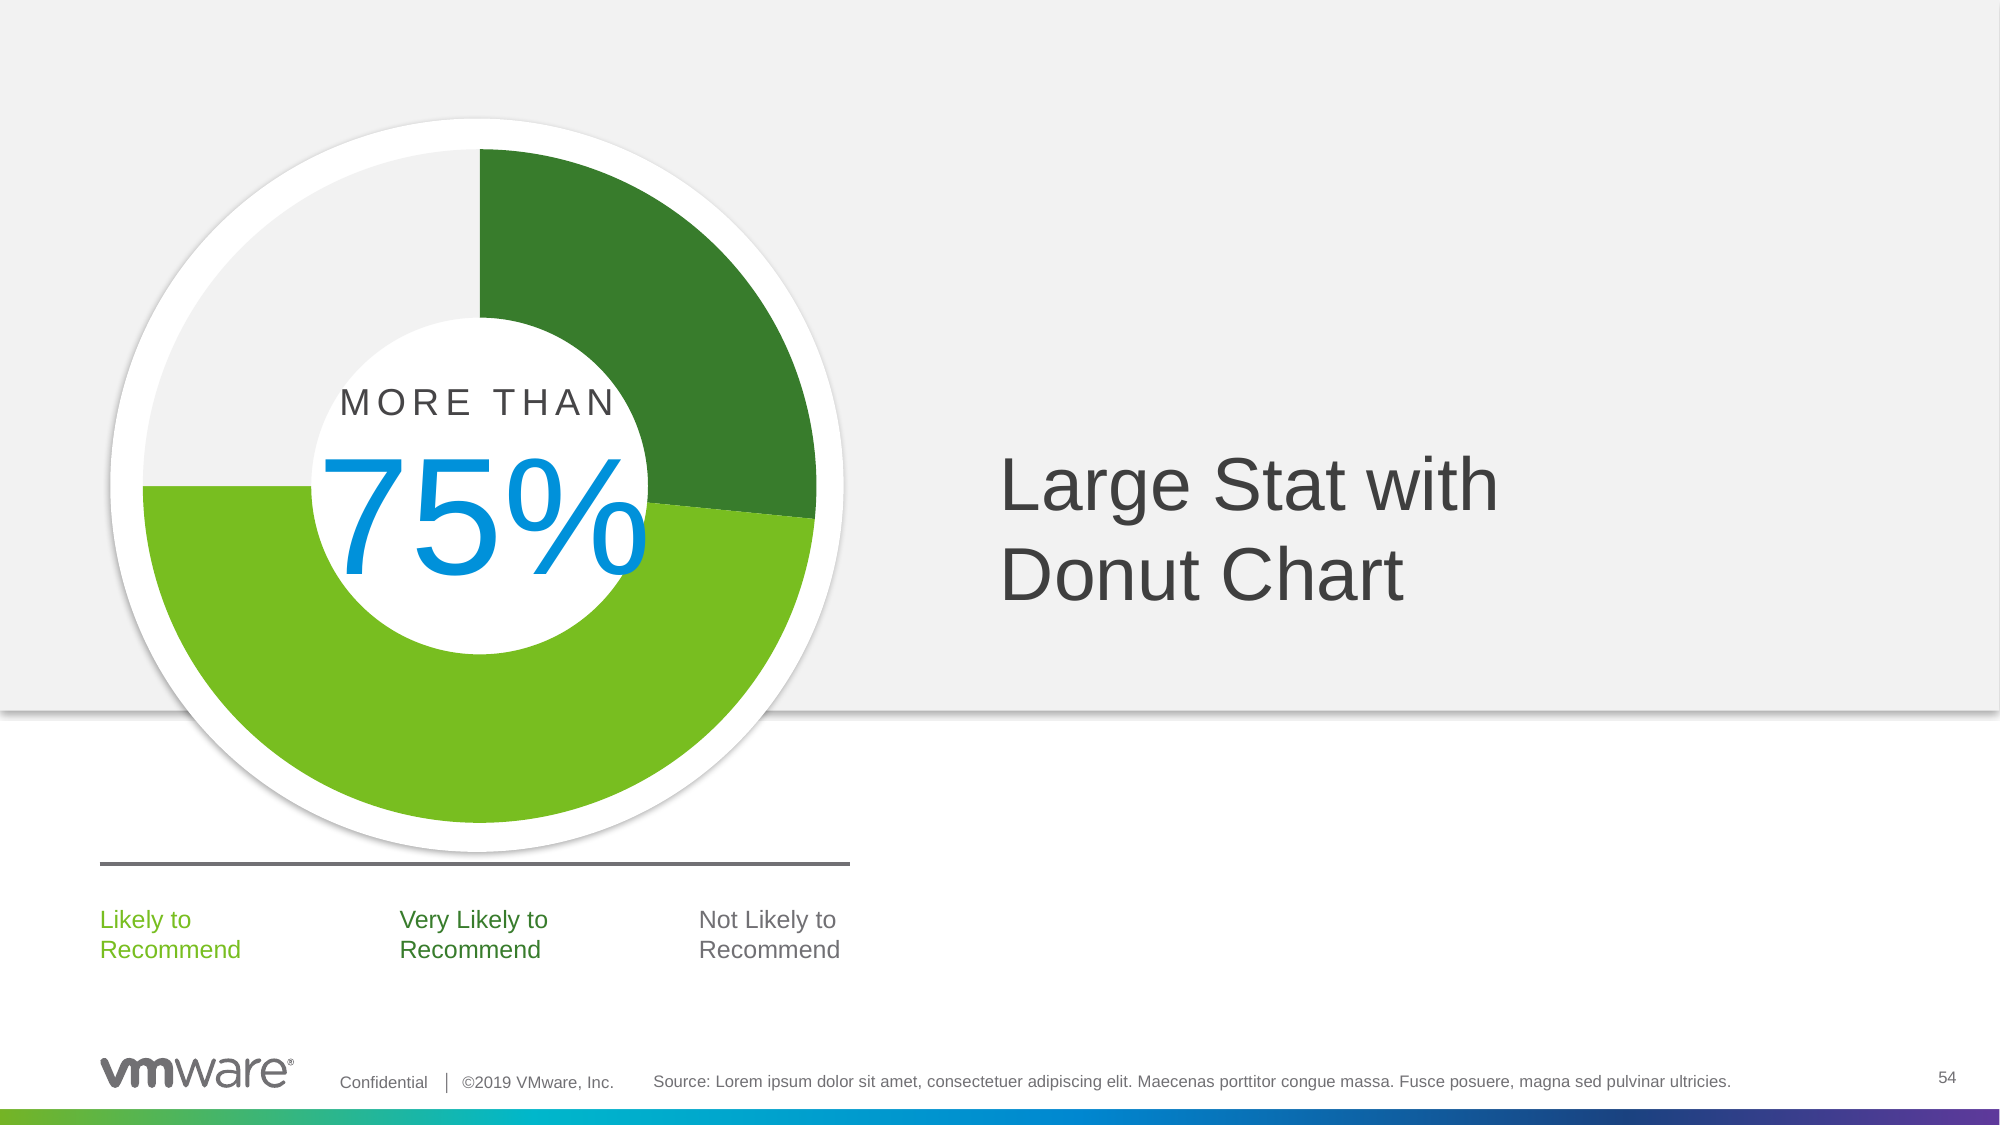

### Chart

| Category |  |
|---|---|
| Likely | 0.17 |
| Not Likely | 0.31 |
| Very Likely | 0.16 |
MORE THAN
75%
Large Stat with
Donut Chart
Likely to Recommend
Very Likely to Recommend
Not Likely to Recommend

Source: Lorem ipsum dolor sit amet, consectetuer adipiscing elit. Maecenas porttitor congue massa. Fusce posuere, magna sed pulvinar ultricies.